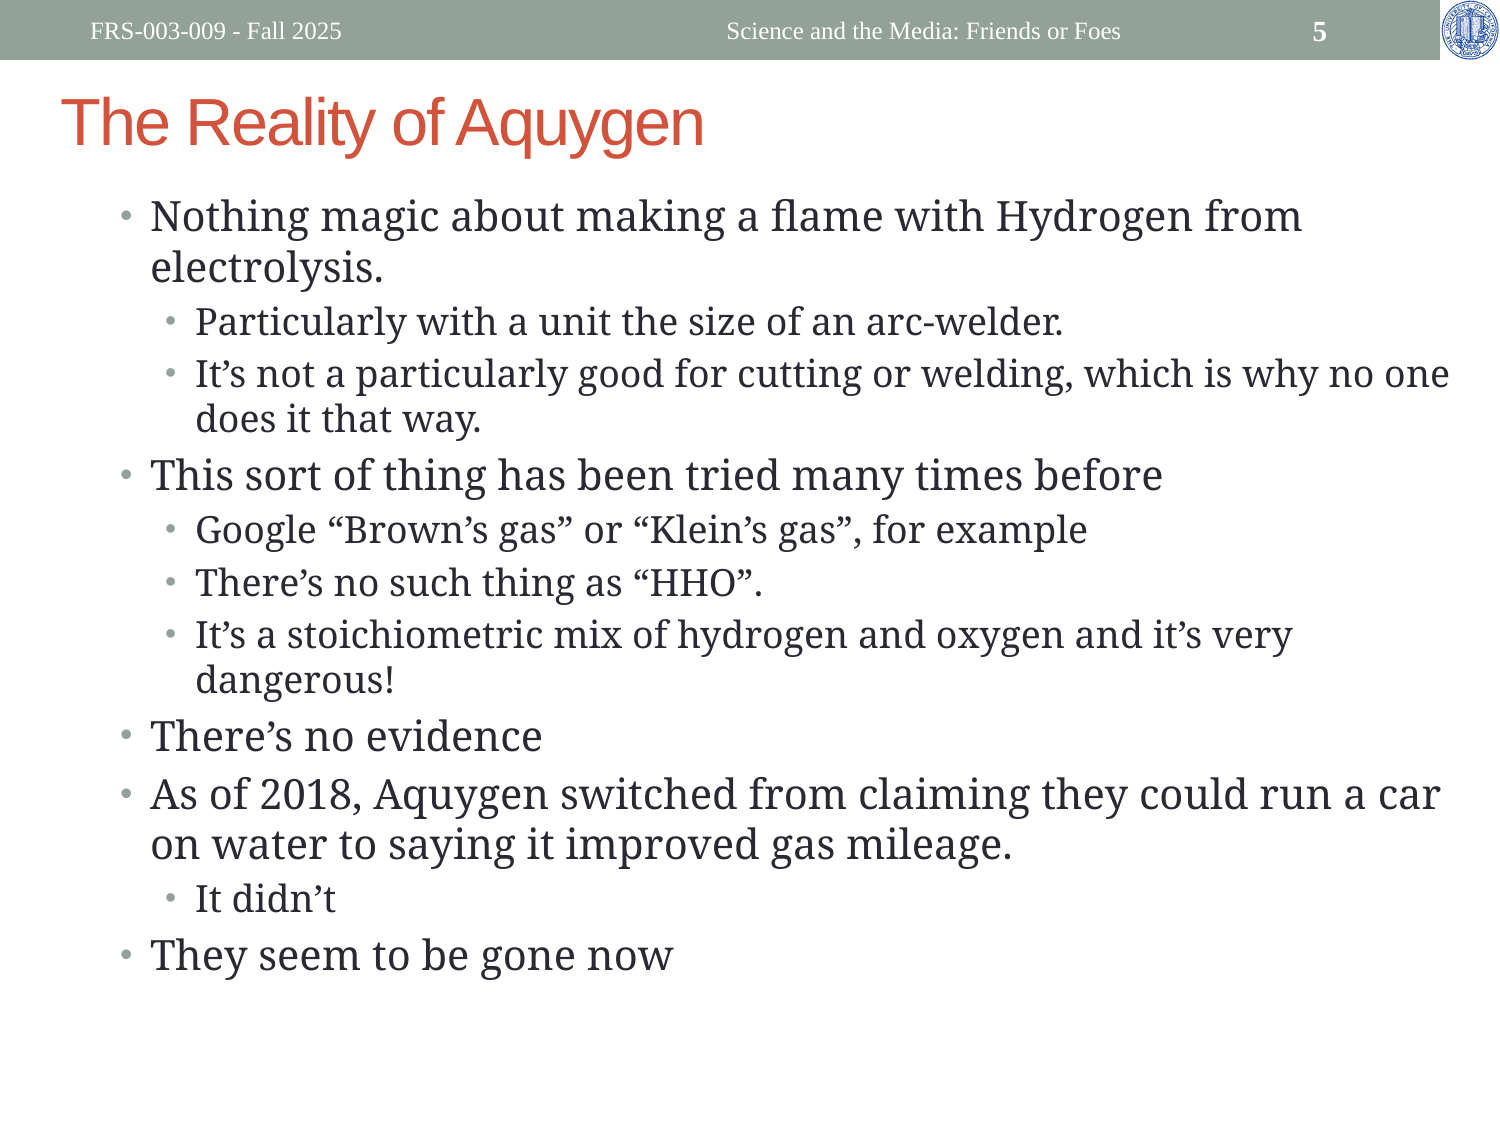

FRS-003-009 - Fall 2025
Science and the Media: Friends or Foes
5
The Reality of Aquygen
Nothing magic about making a flame with Hydrogen from electrolysis.
Particularly with a unit the size of an arc-welder.
It’s not a particularly good for cutting or welding, which is why no one does it that way.
This sort of thing has been tried many times before
Google “Brown’s gas” or “Klein’s gas”, for example
There’s no such thing as “HHO”.
It’s a stoichiometric mix of hydrogen and oxygen and it’s very dangerous!
There’s no evidence
As of 2018, Aquygen switched from claiming they could run a car on water to saying it improved gas mileage.
It didn’t
They seem to be gone now